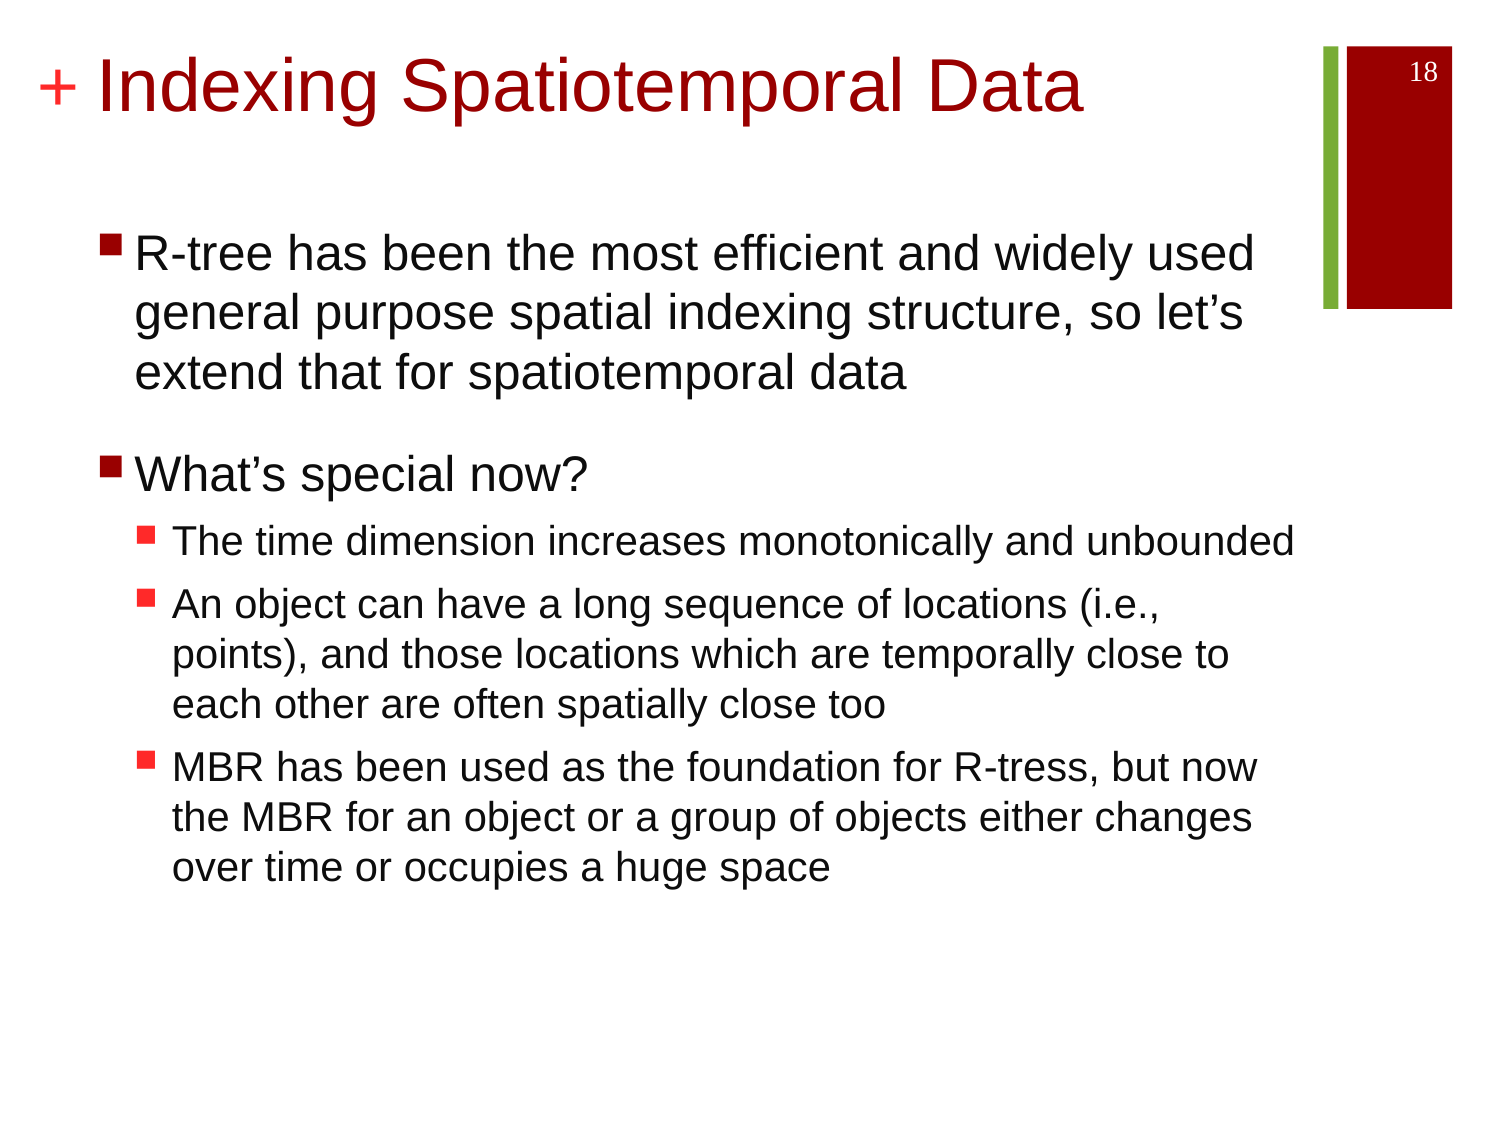

# Indexing Spatiotemporal Data
18
R-tree has been the most efficient and widely used general purpose spatial indexing structure, so let’s extend that for spatiotemporal data
What’s special now?
The time dimension increases monotonically and unbounded
An object can have a long sequence of locations (i.e., points), and those locations which are temporally close to each other are often spatially close too
MBR has been used as the foundation for R-tress, but now the MBR for an object or a group of objects either changes over time or occupies a huge space